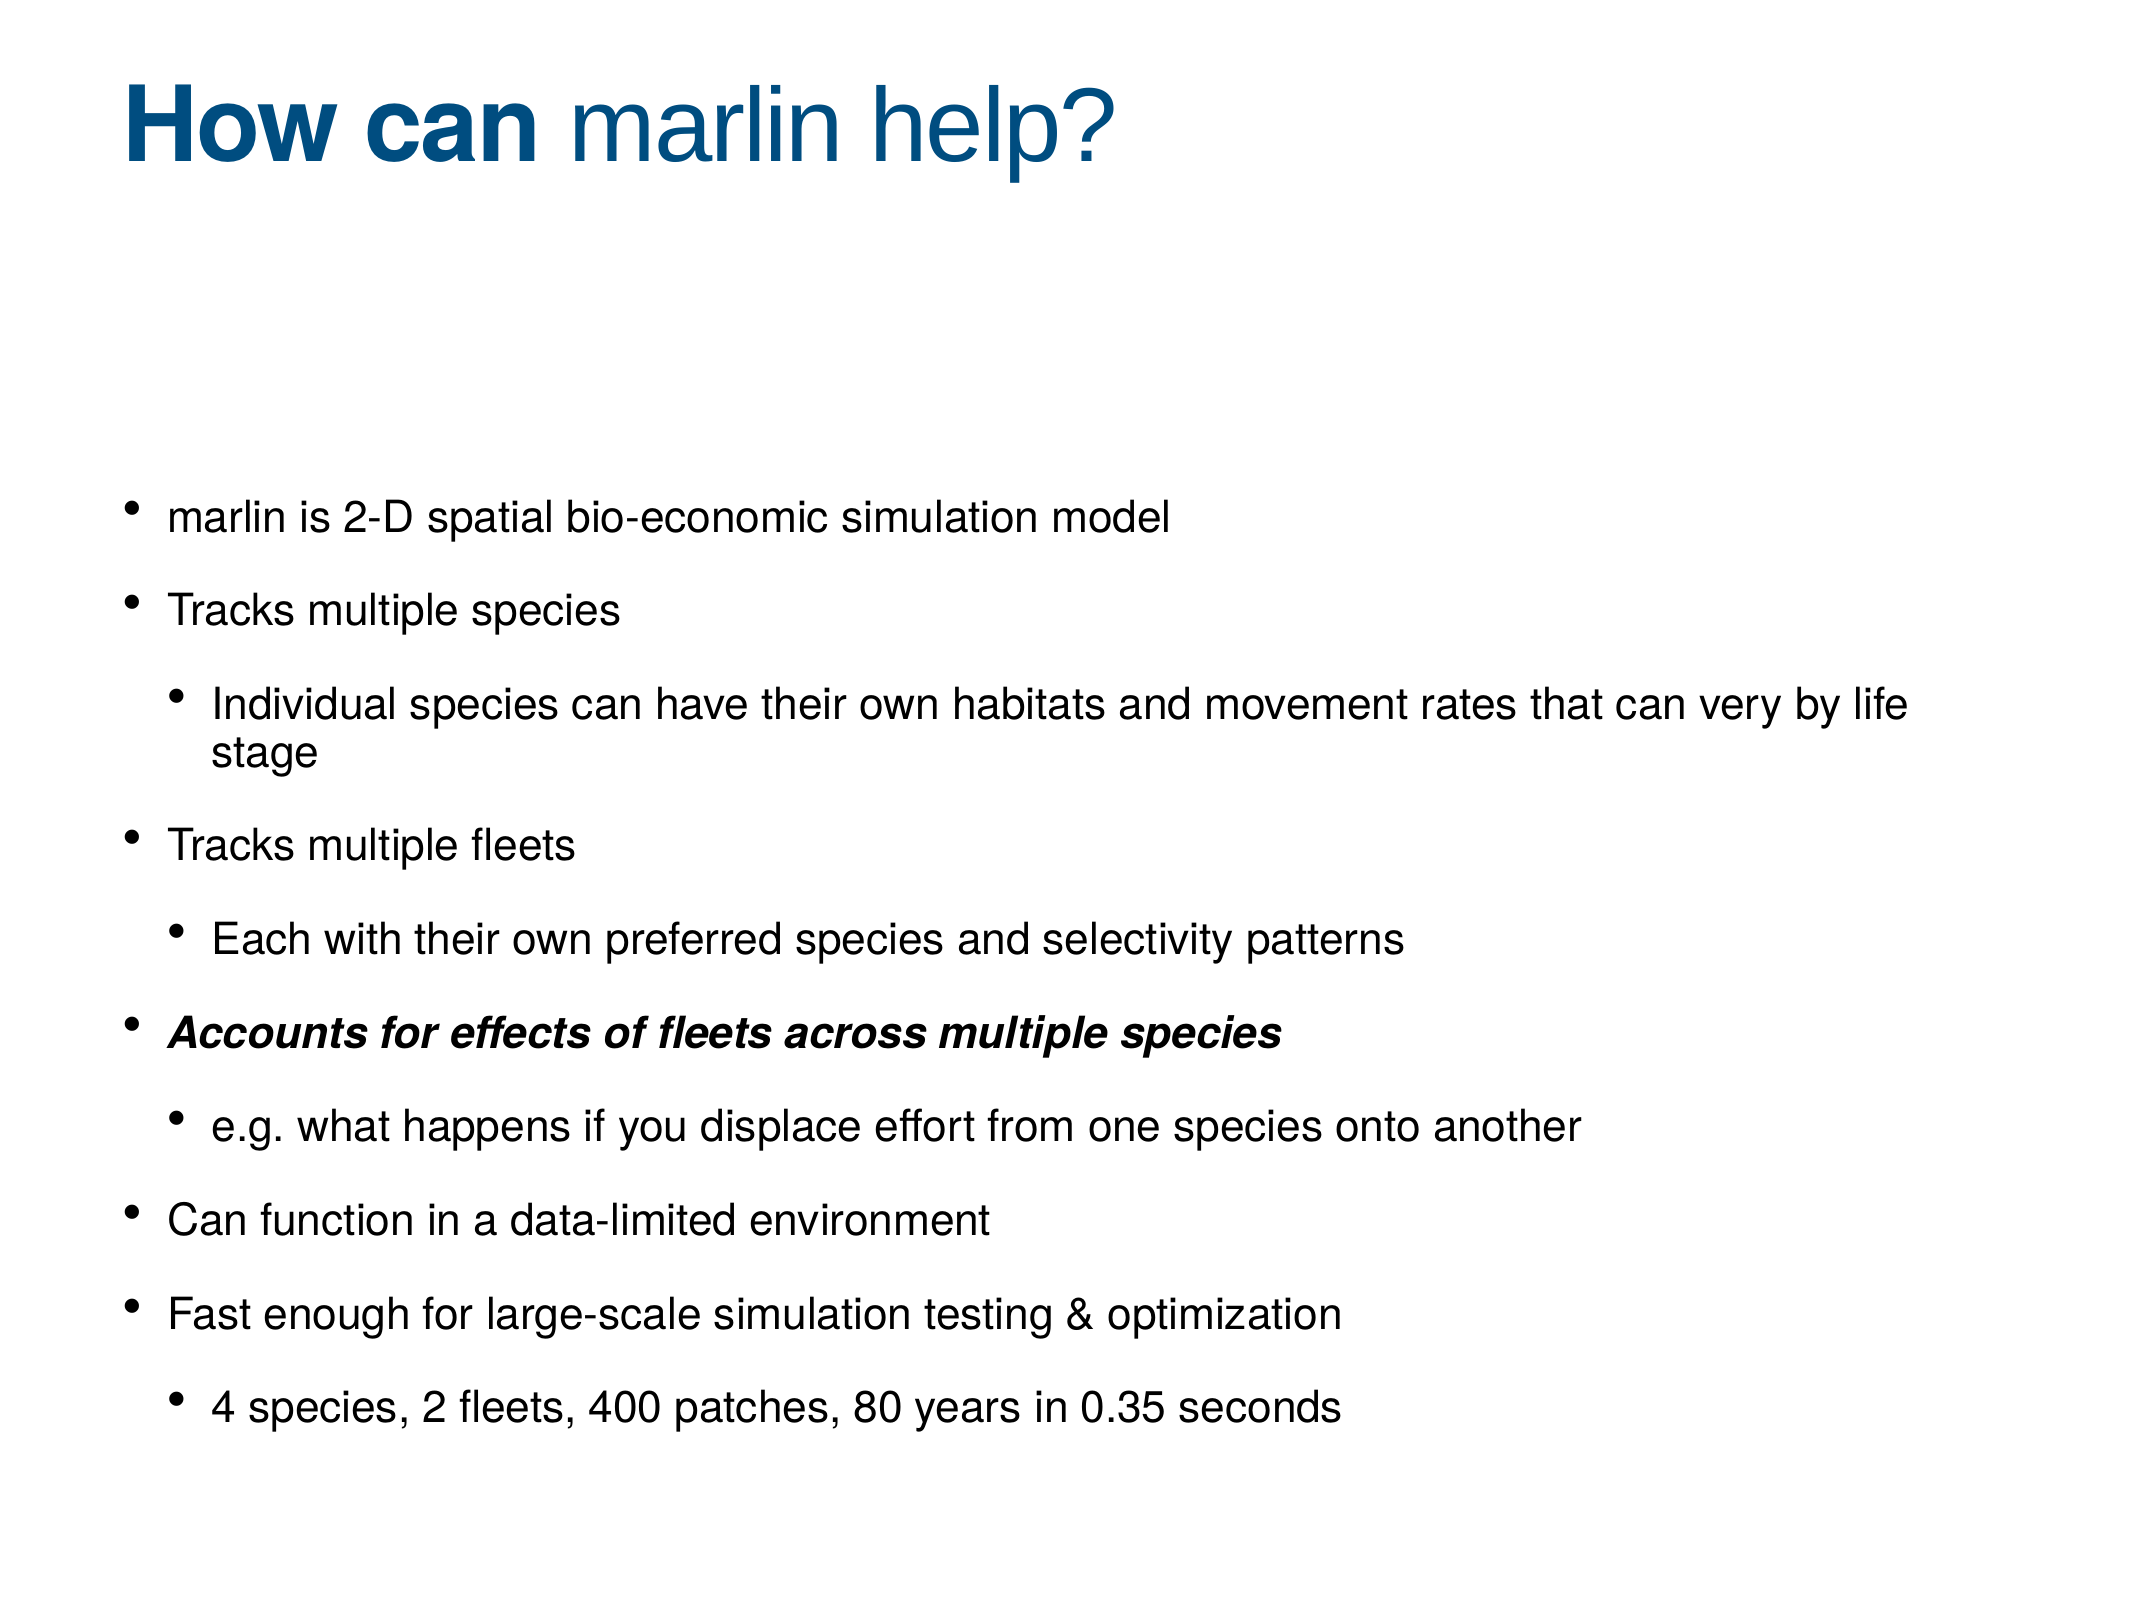

# How can marlin help?
marlin is 2-D spatial bio-economic simulation model
Tracks multiple species
Individual species can have their own habitats and movement rates that can very by life stage
Tracks multiple fleets
Each with their own preferred species and selectivity patterns
Accounts for effects of fleets across multiple species
e.g. what happens if you displace effort from one species onto another
Can function in a data-limited environment
Fast enough for large-scale simulation testing & optimization
4 species, 2 fleets, 400 patches, 80 years in 0.35 seconds